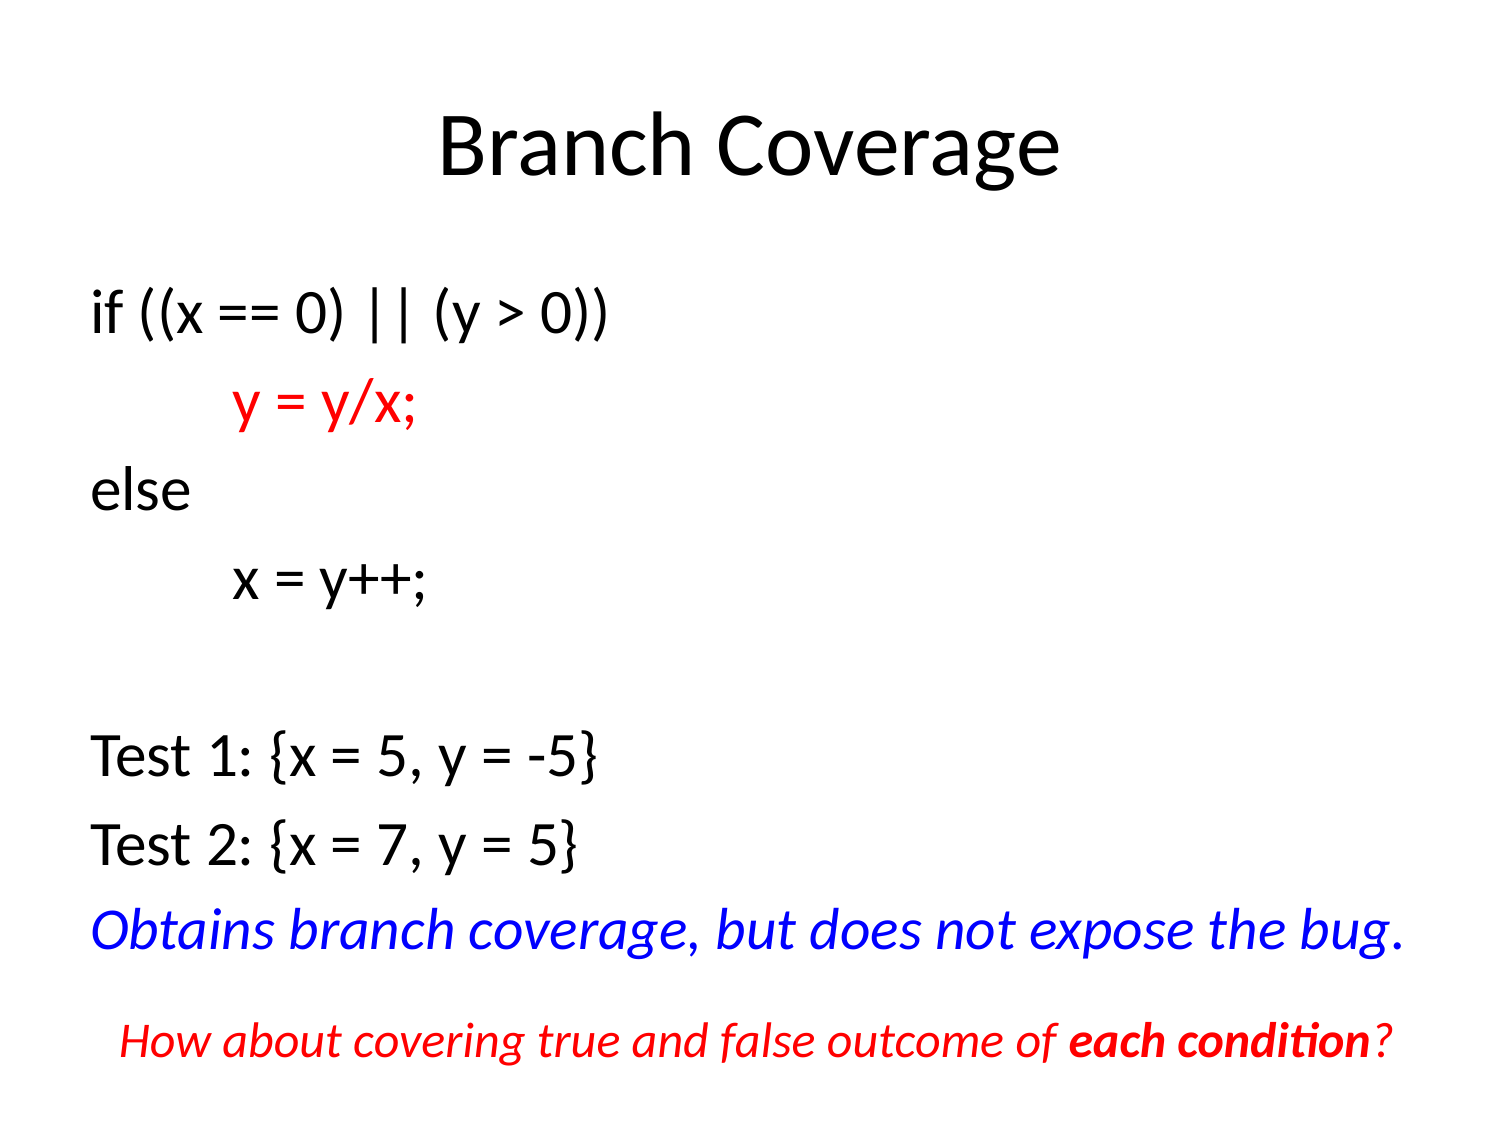

# Branch Coverage
if ((x == 0) || (y > 0))
	y = y/x;
else
	x = y++;

Test 1: {x = 5, y = -5}
Test 2: {x = 7, y = 5}
Obtains branch coverage, but does not expose the bug.
How about covering true and false outcome of each condition?